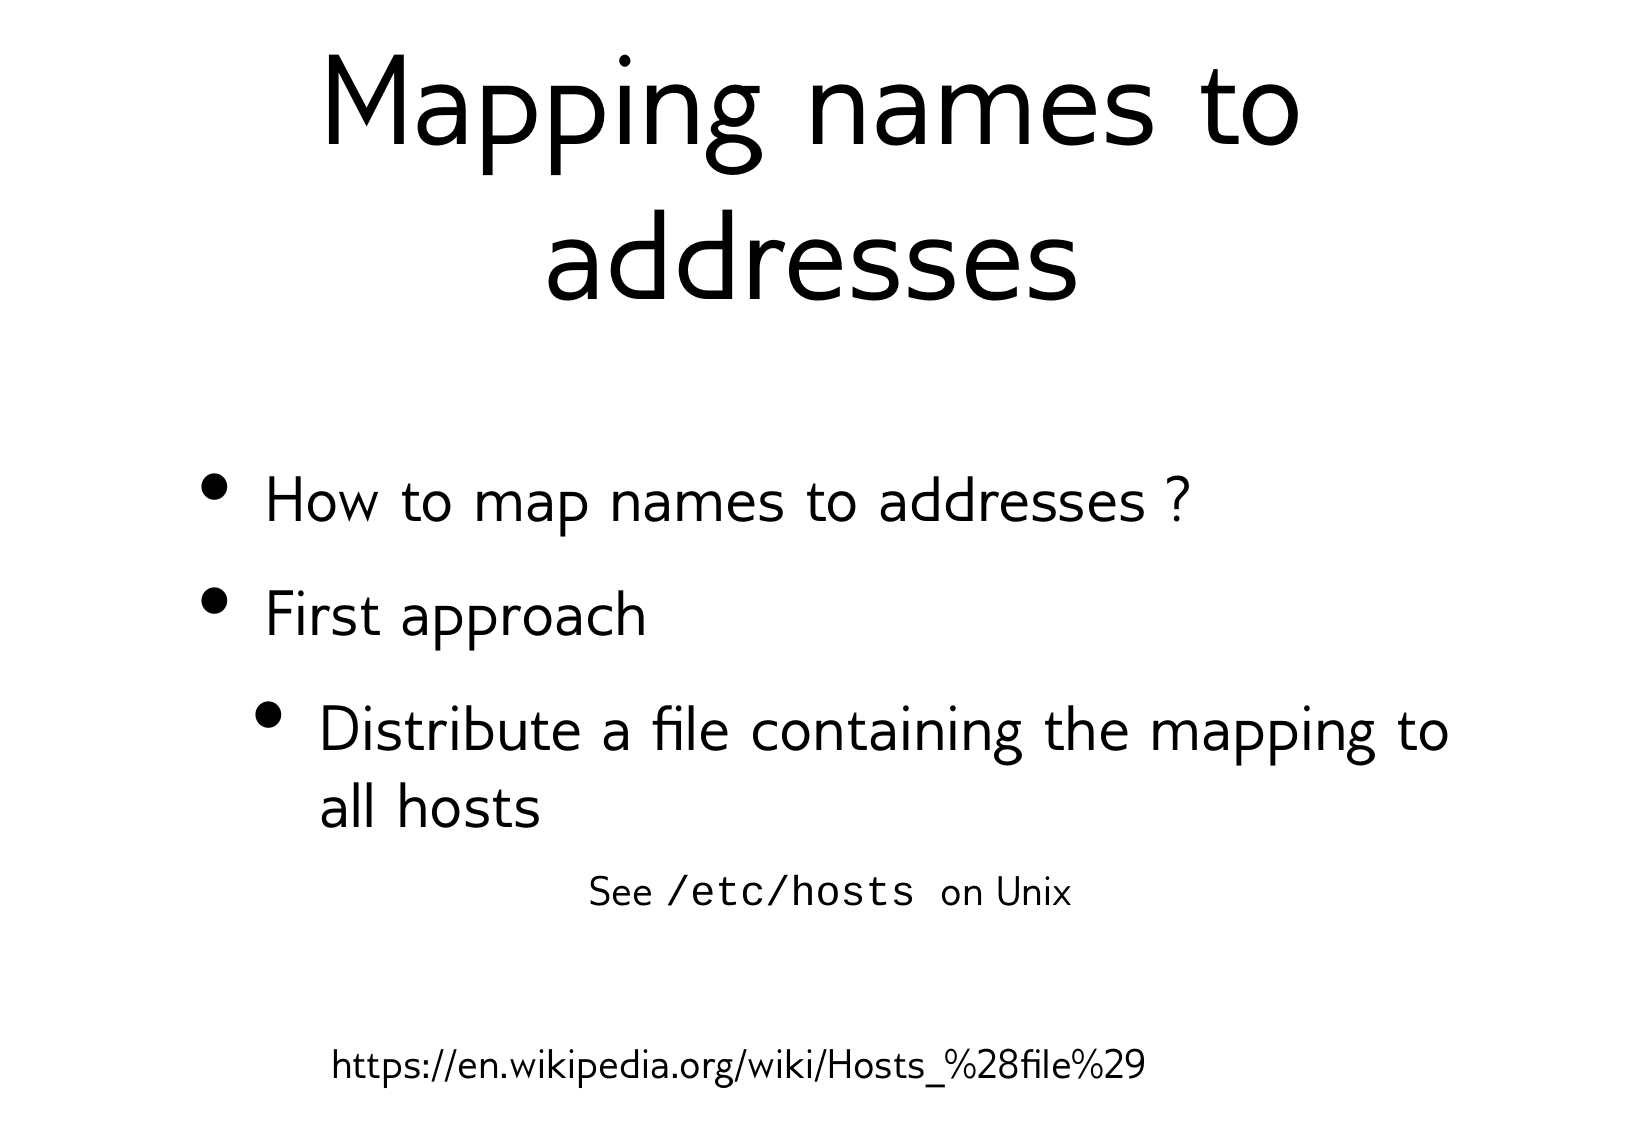

# Mapping names to addresses
How to map names to addresses ?
First approach
Distribute a file containing the mapping to all hosts
See /etc/hosts on Unix
https://en.wikipedia.org/wiki/Hosts_%28file%29